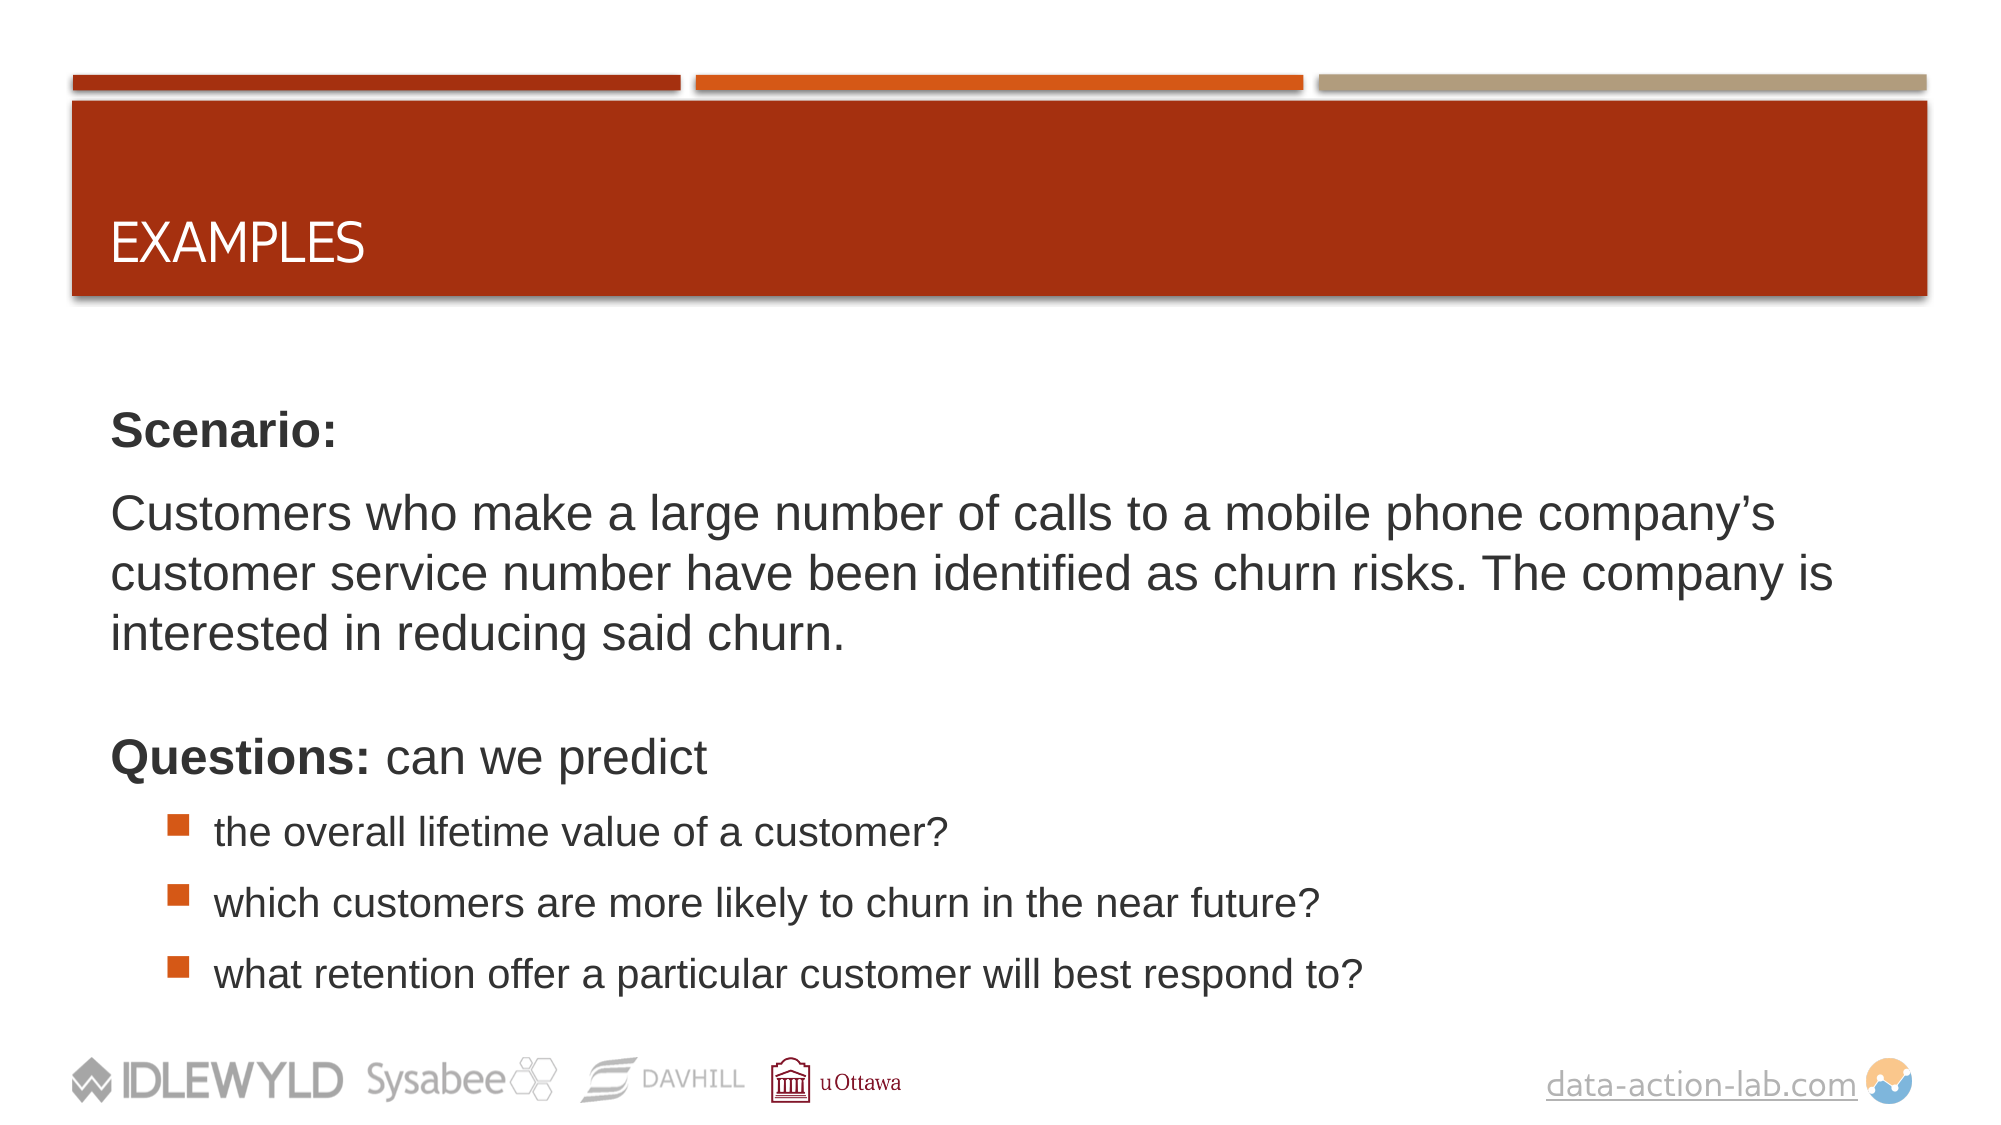

# Examples
Scenario:
Customers who make a large number of calls to a mobile phone company’s customer service number have been identified as churn risks. The company is interested in reducing said churn.

Questions: can we predict
the overall lifetime value of a customer?
which customers are more likely to churn in the near future?
what retention offer a particular customer will best respond to?